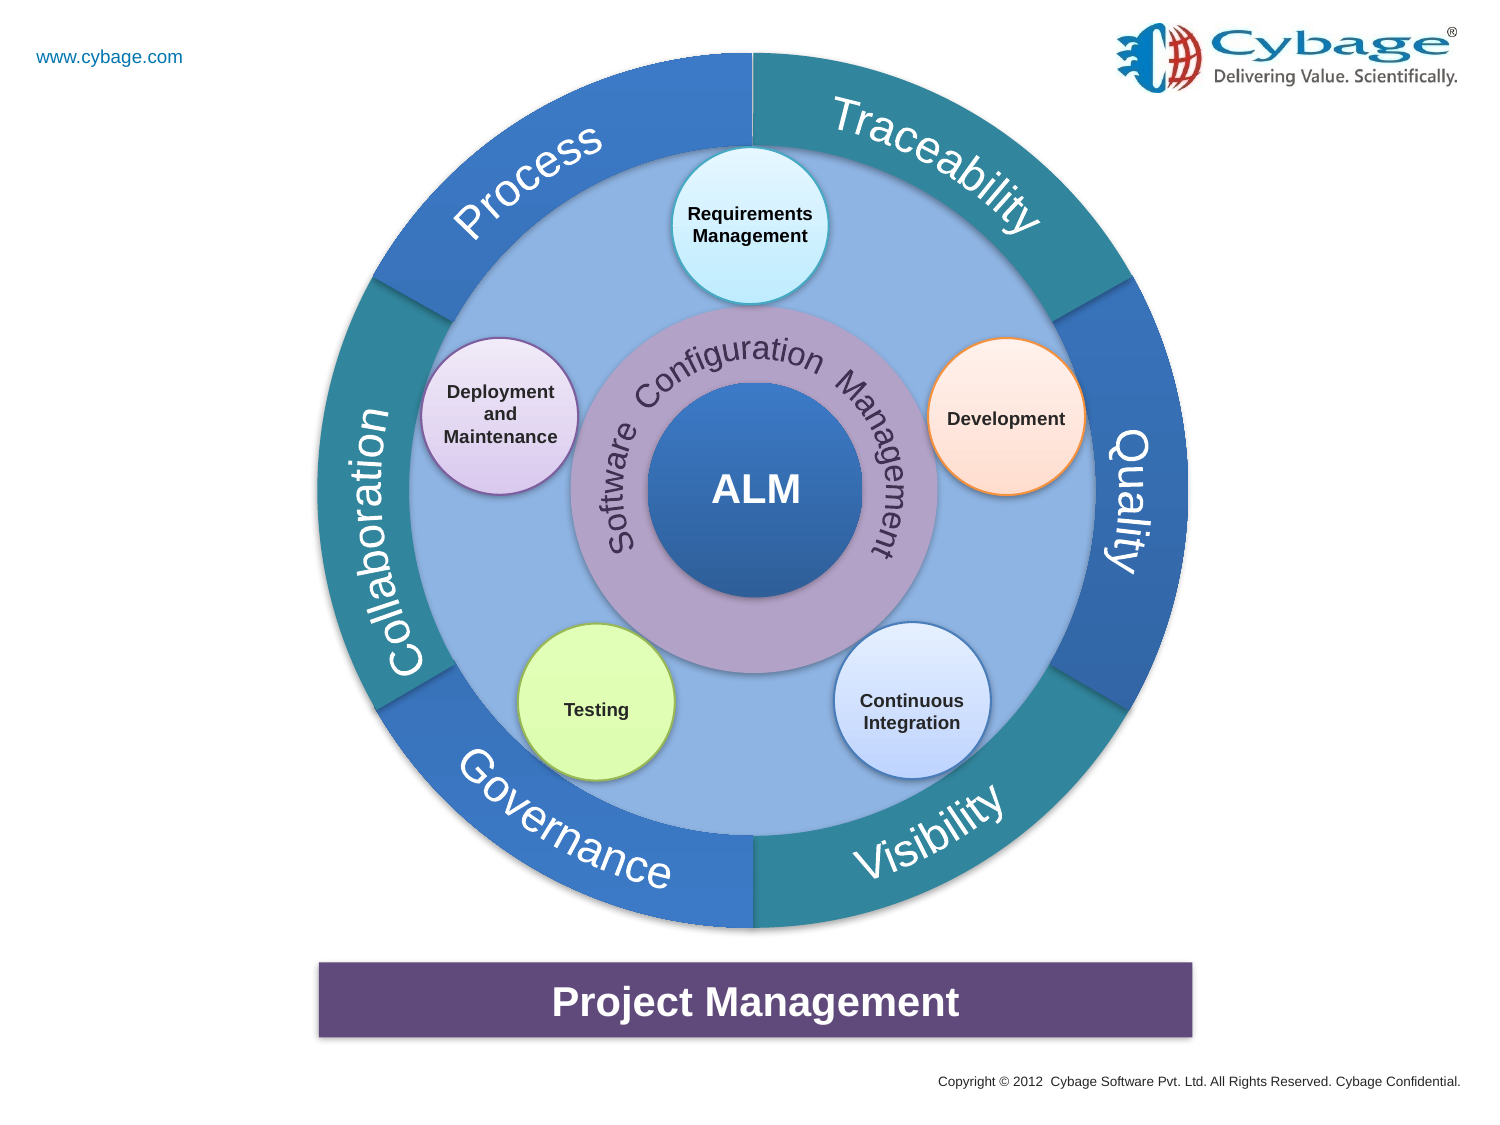

Collaboration               Process                  Traceability                 Quality
Governance               Visibility

Requirements
Management

Deployment and Maintenance

Development
Software  Configuration  Management

ALM

Continuous
Integration

Testing
Project Management